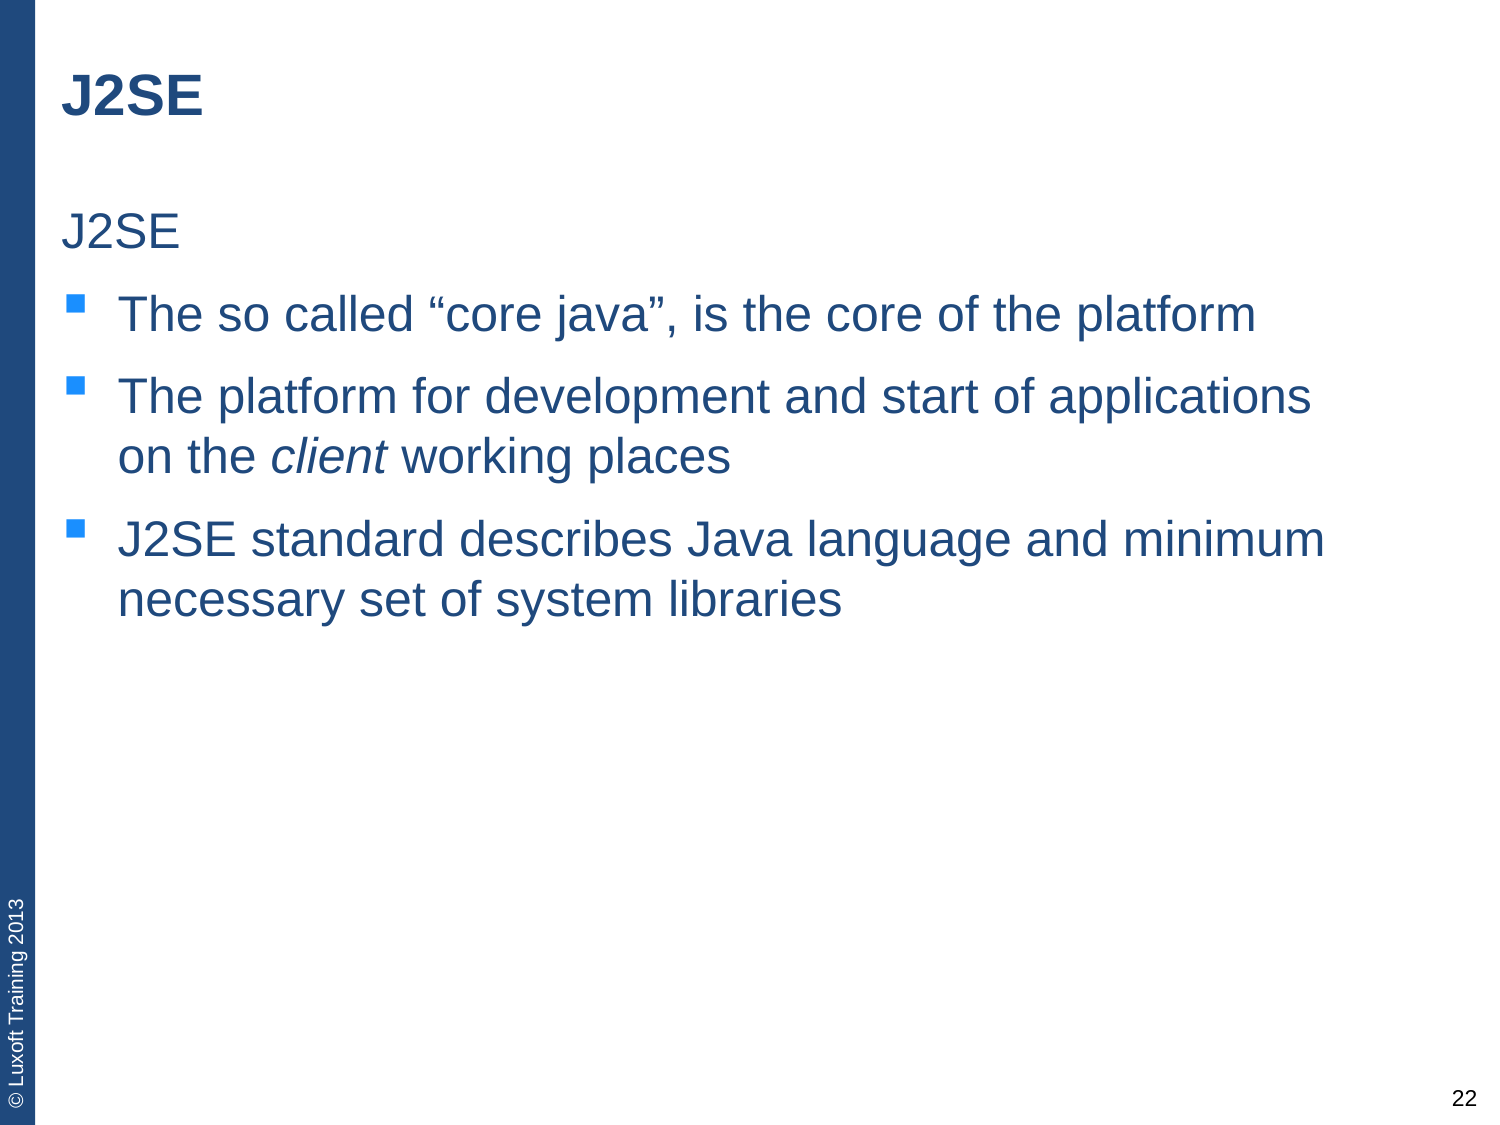

# J2SE

J2SE
The so called “core java”, is the core of the platform
The platform for development and start of applications on the client working places
J2SE standard describes Java language and minimum necessary set of system libraries